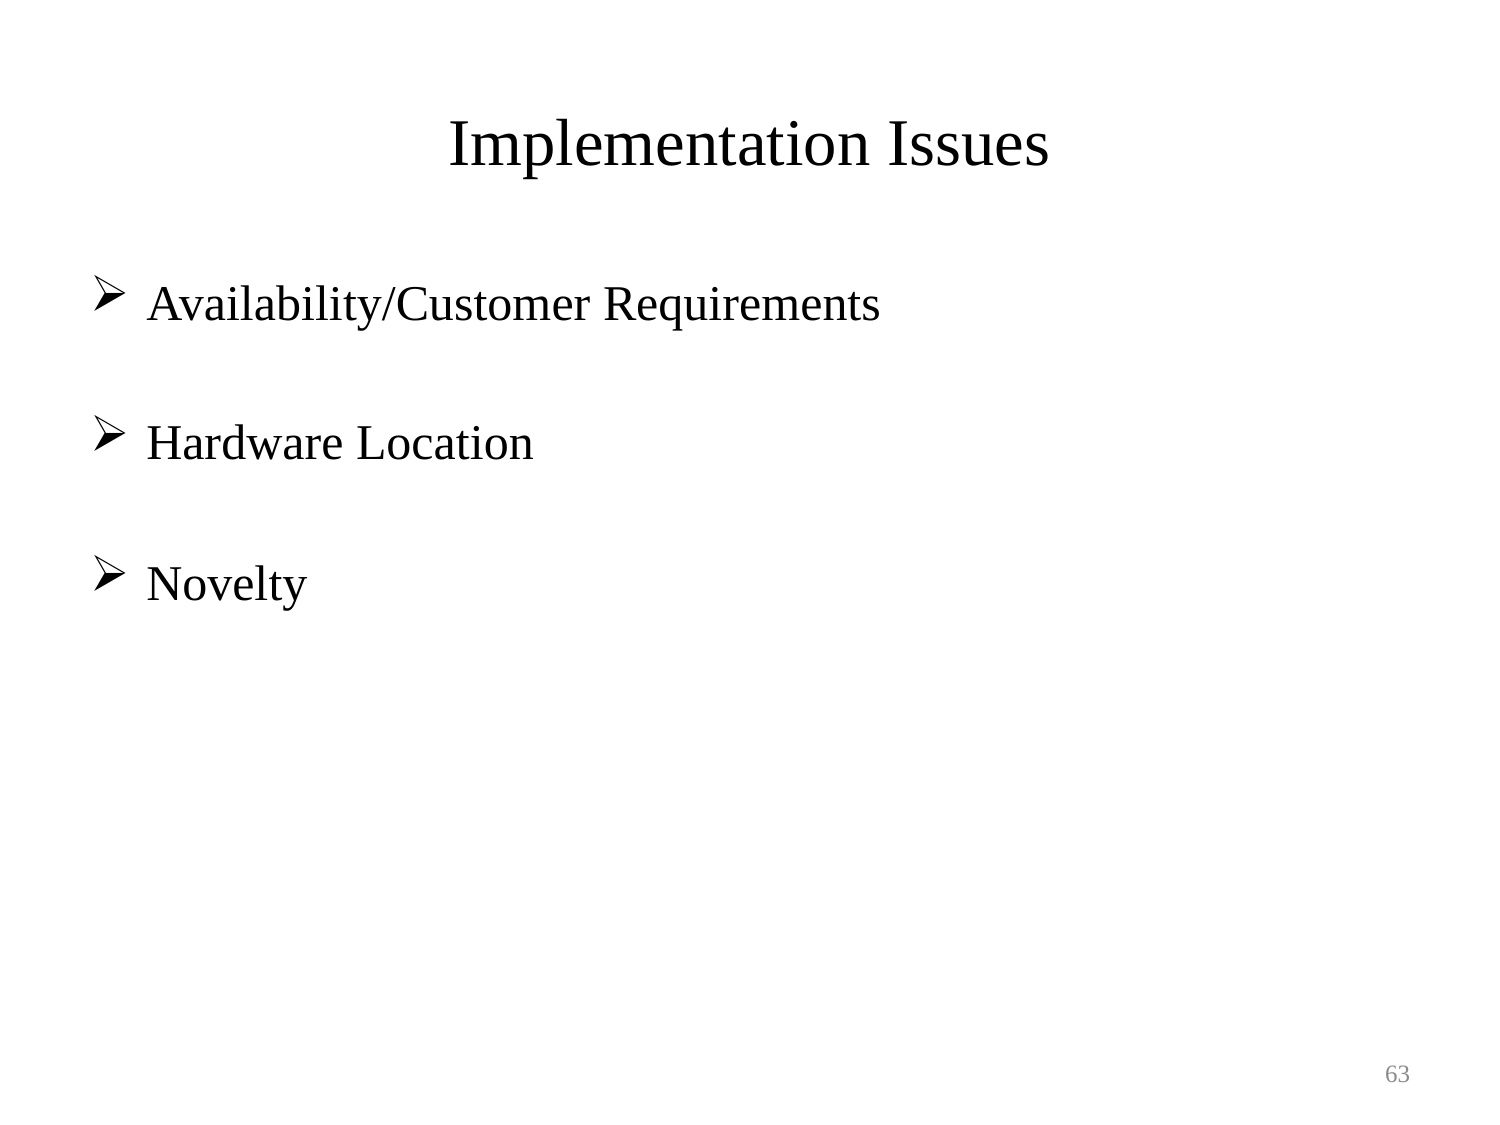

# Implementation Issues
Availability/Customer Requirements

Hardware Location

Novelty

63